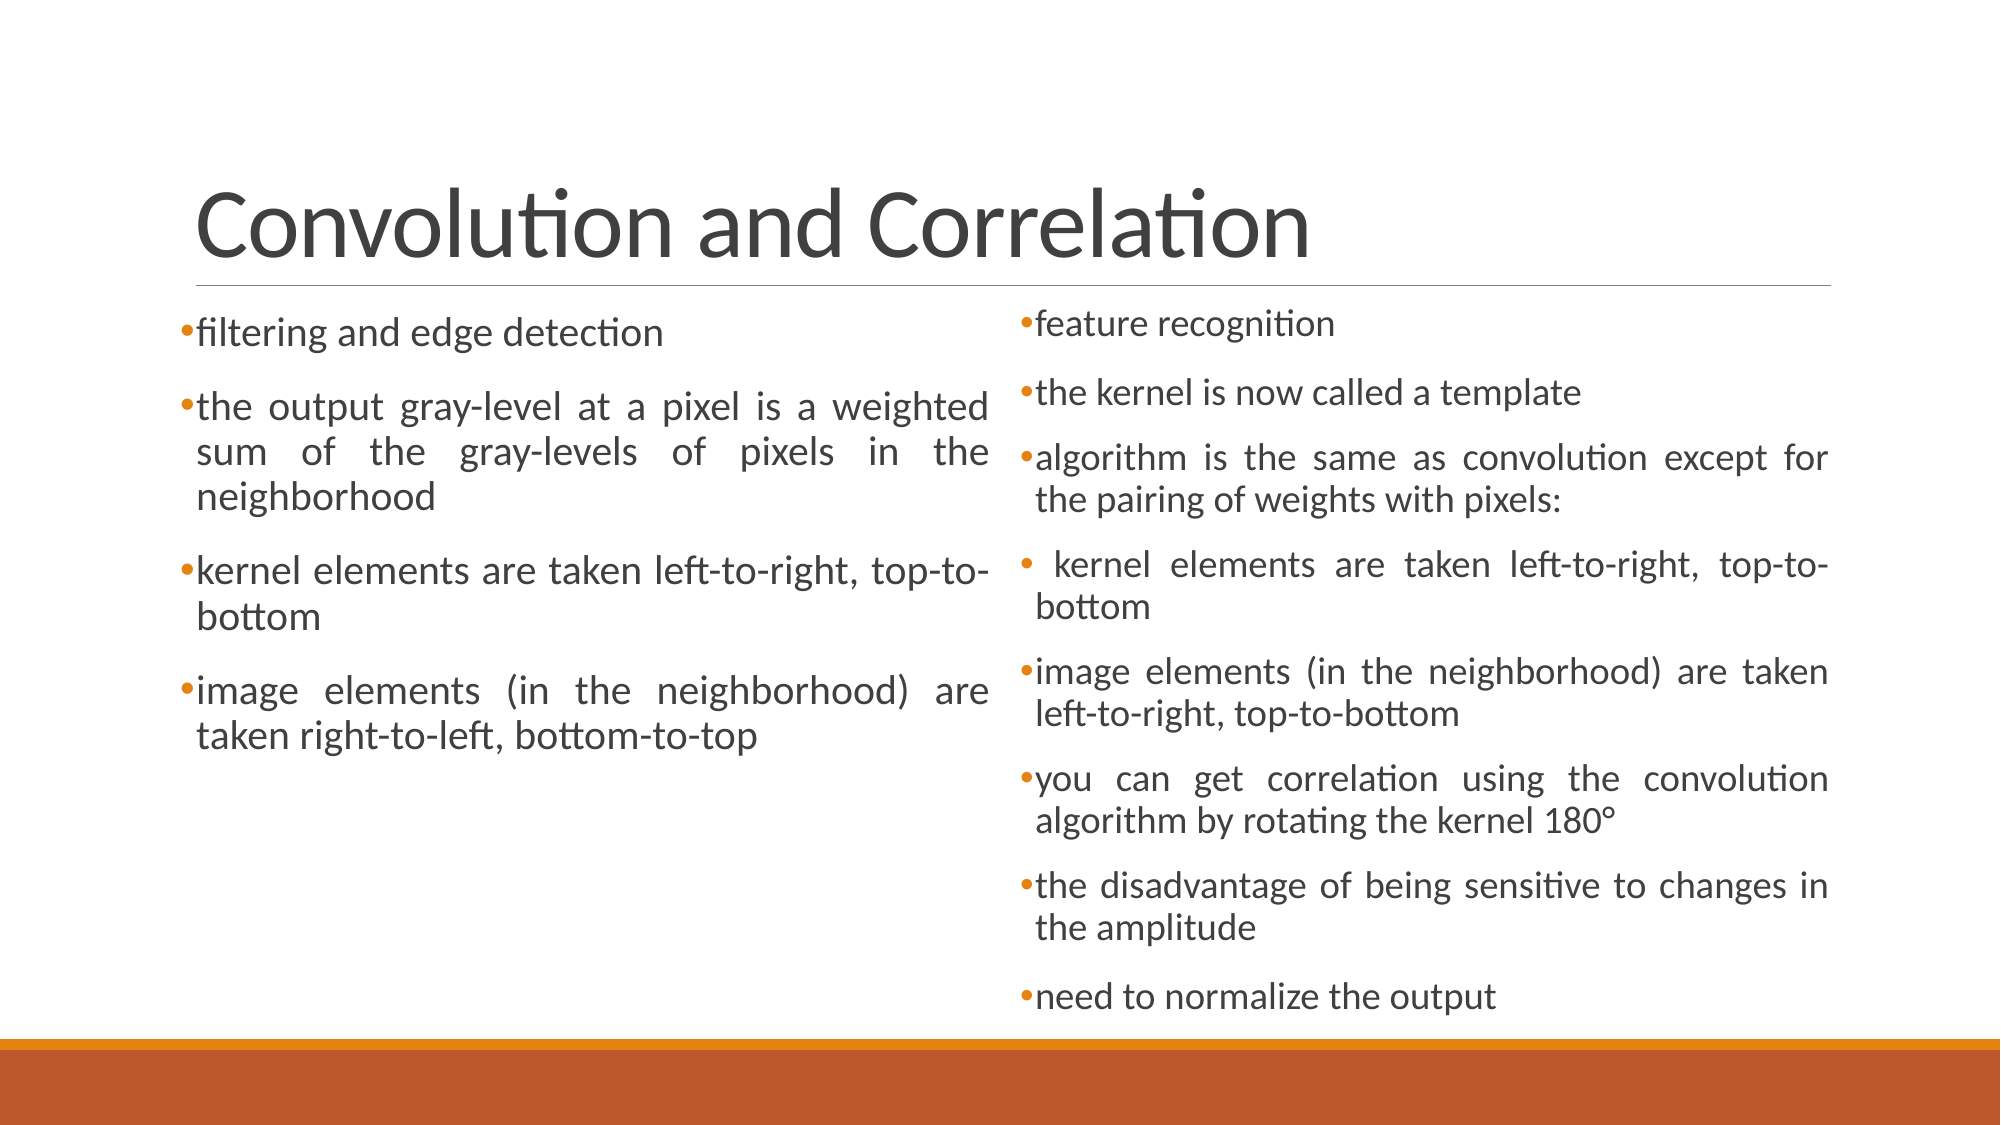

# Convolution and Correlation
feature recognition
the kernel is now called a template
algorithm is the same as convolution except for the pairing of weights with pixels:
 kernel elements are taken left-to-right, top-to-bottom
image elements (in the neighborhood) are taken left-to-right, top-to-bottom
you can get correlation using the convolution algorithm by rotating the kernel 180°
the disadvantage of being sensitive to changes in the amplitude
need to normalize the output

filtering and edge detection
the output gray-level at a pixel is a weighted sum of the gray-levels of pixels in the neighborhood
kernel elements are taken left-to-right, top-to-bottom
image elements (in the neighborhood) are taken right-to-left, bottom-to-top